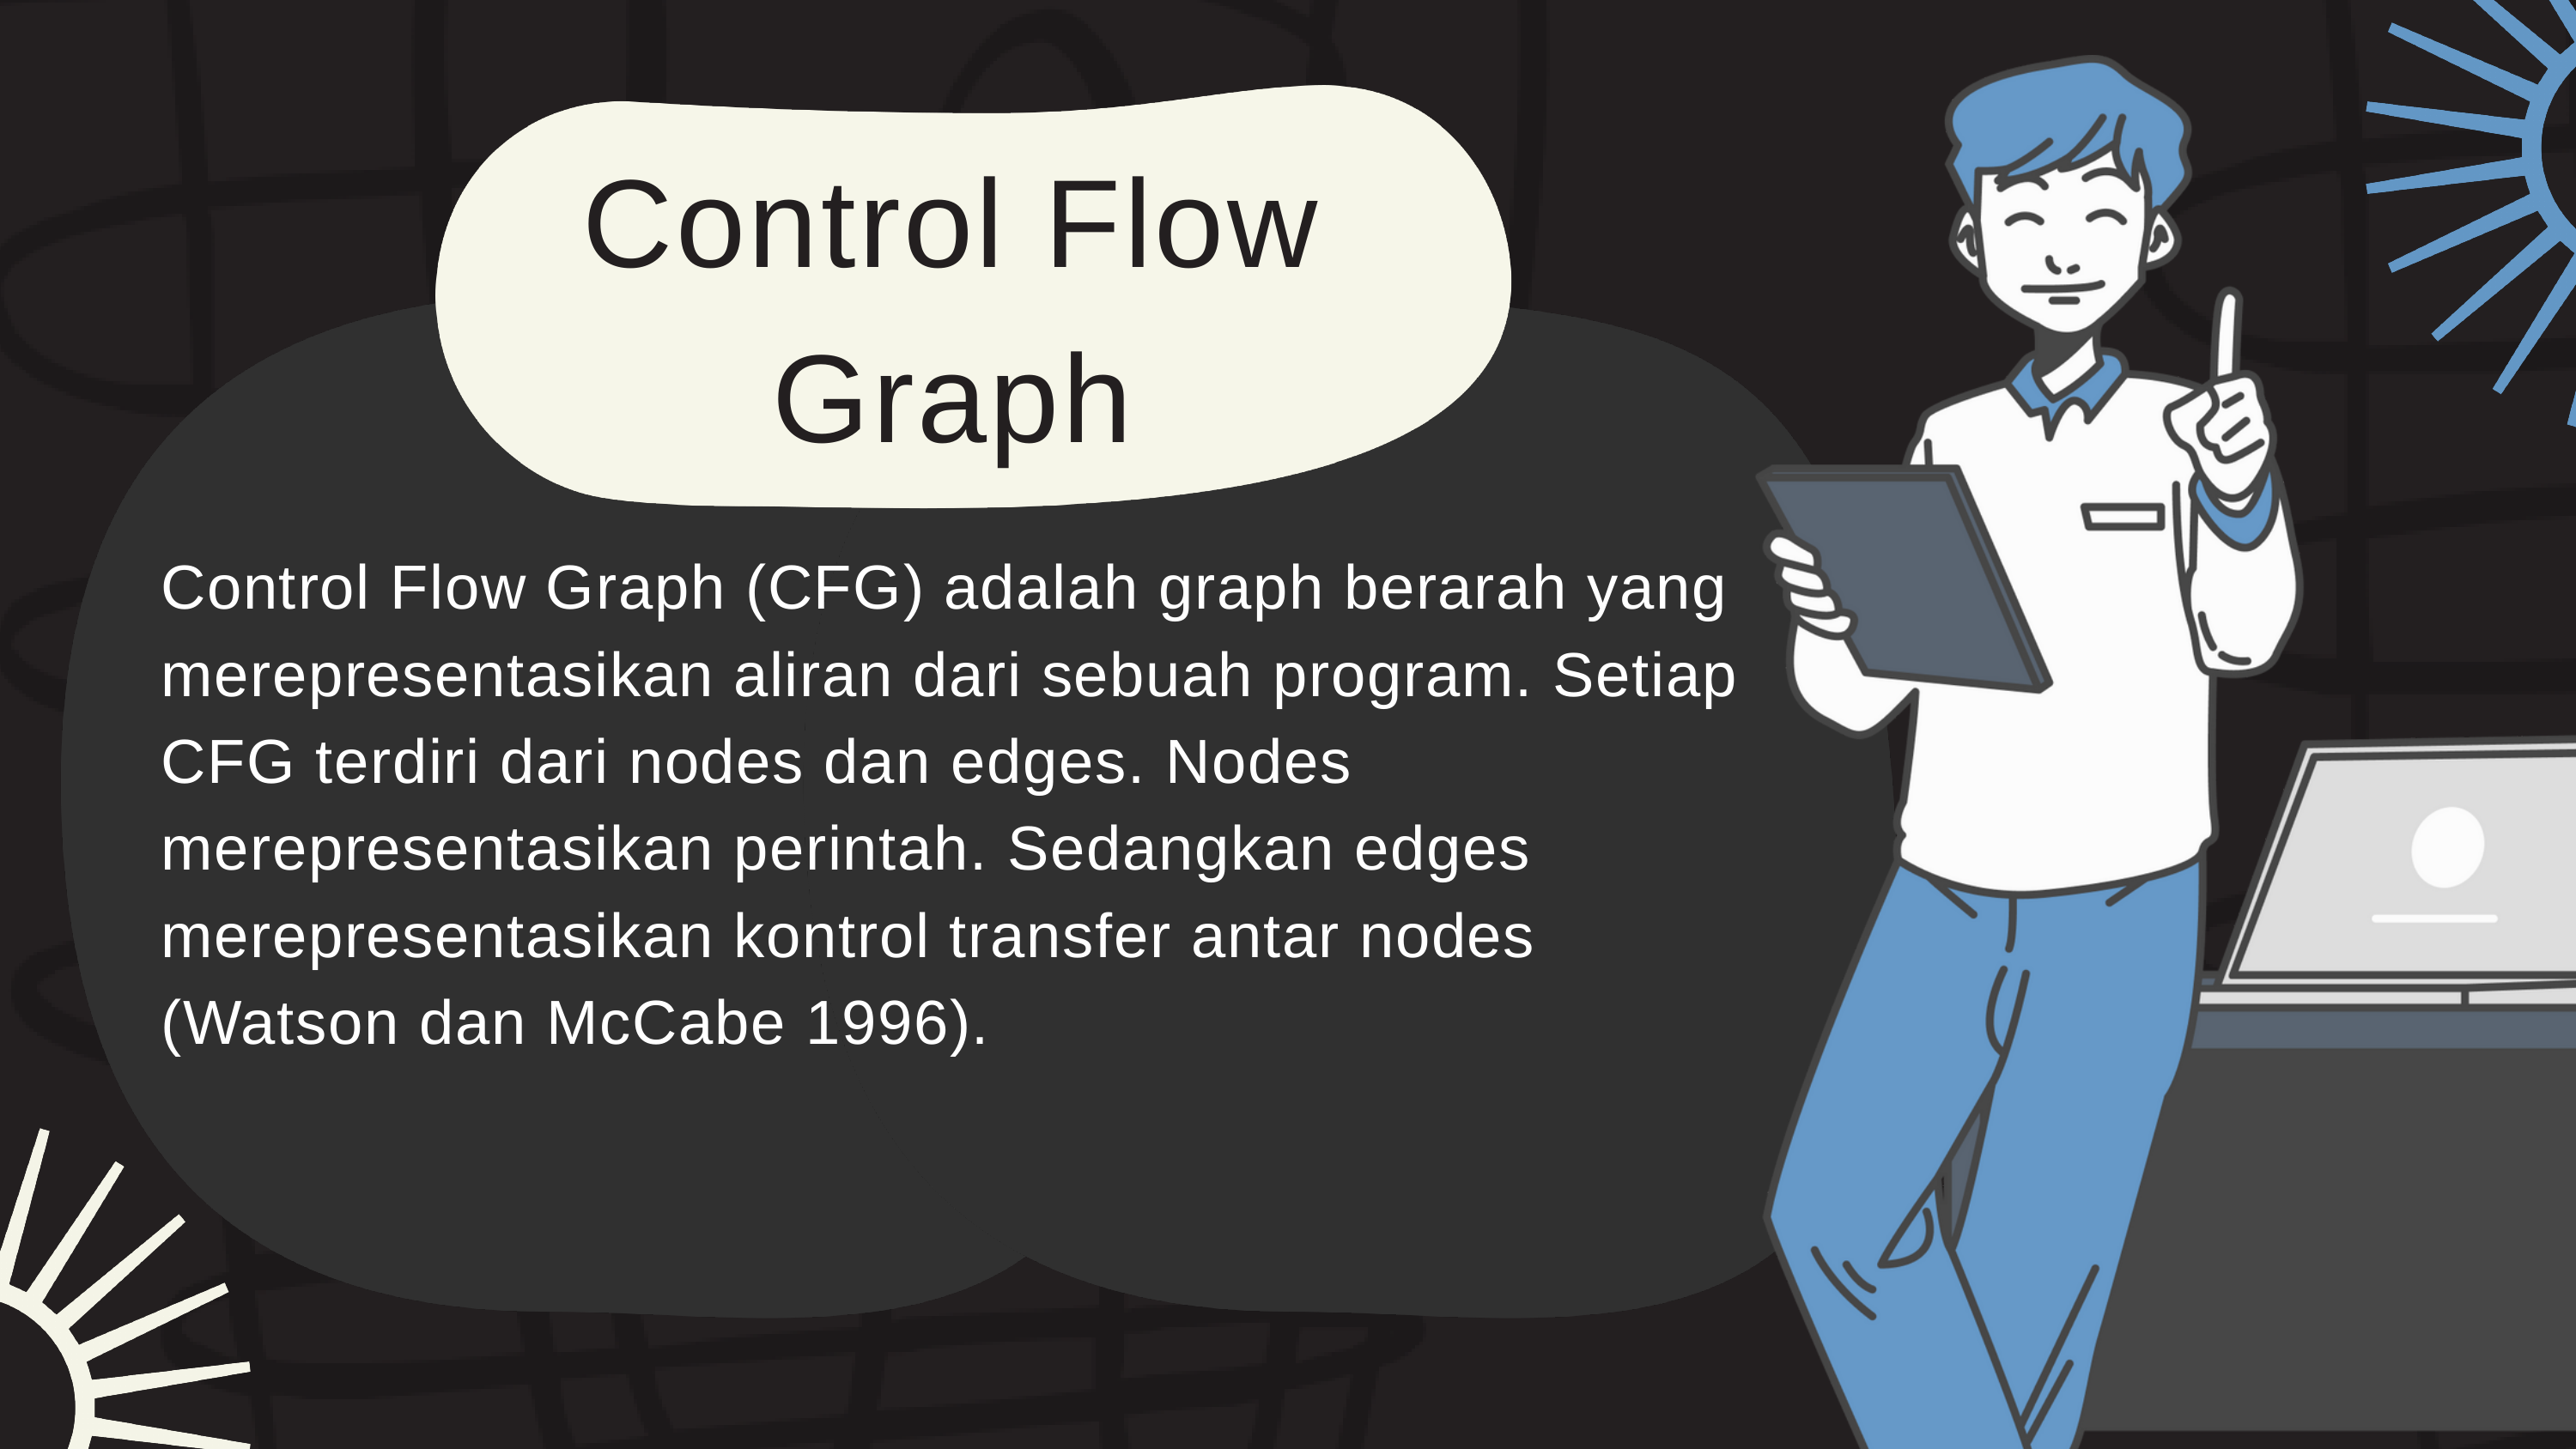

Control Flow Graph

Control Flow Graph (CFG) adalah graph berarah yang merepresentasikan aliran dari sebuah program. Setiap CFG terdiri dari nodes dan edges. Nodes merepresentasikan perintah. Sedangkan edges merepresentasikan kontrol transfer antar nodes (Watson dan McCabe 1996).